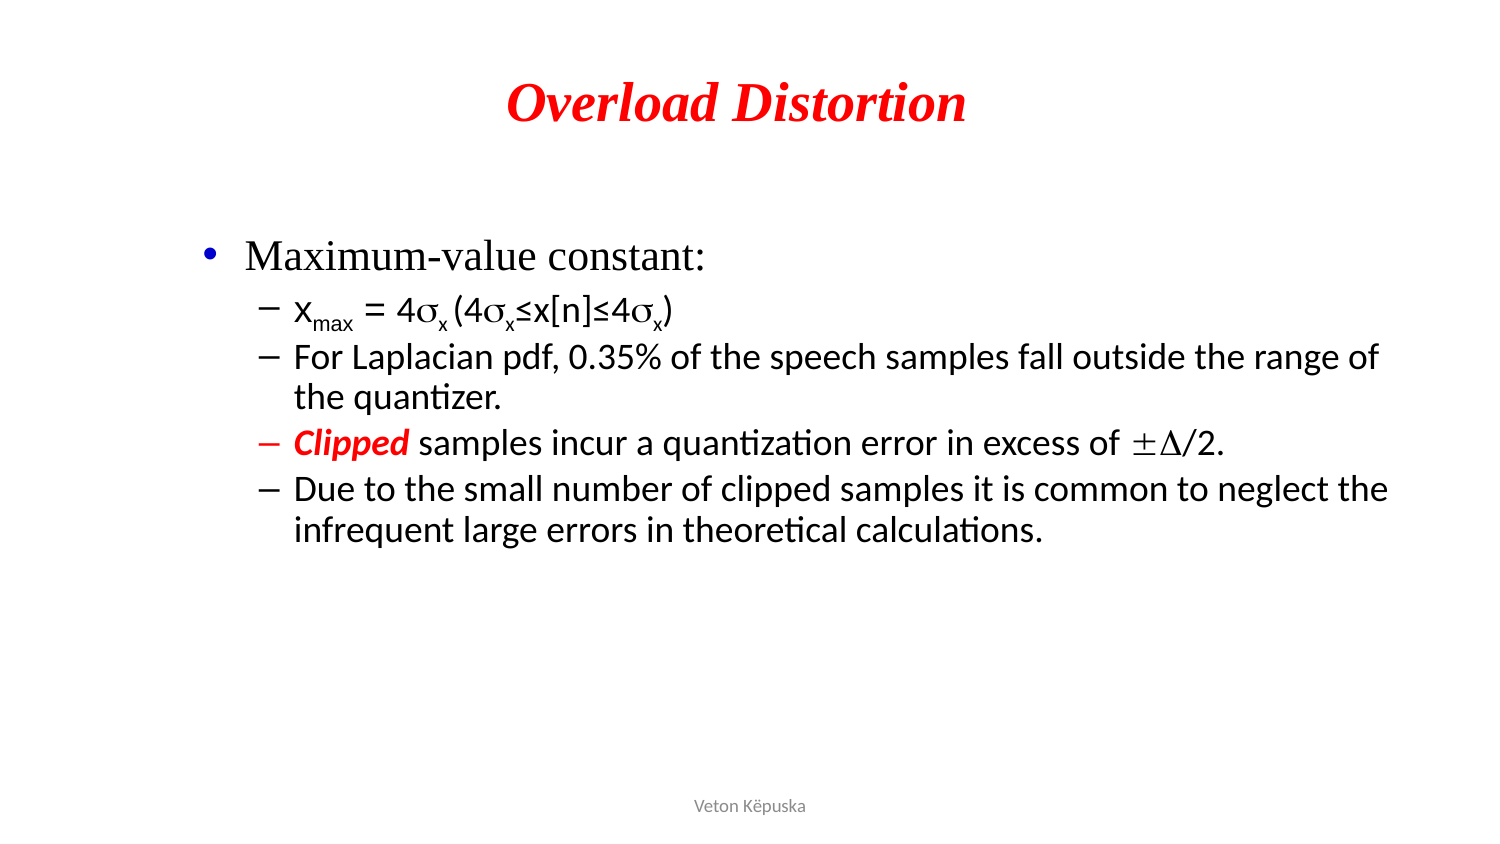

# Overload Distortion
Maximum-value constant:
xmax = 4σx (4σx≤x[n]≤4σx)
For Laplacian pdf, 0.35% of the speech samples fall outside the range of the quantizer.
Clipped samples incur a quantization error in excess of ±Δ/2.
Due to the small number of clipped samples it is common to neglect the infrequent large errors in theoretical calculations.

Veton Këpuska
144